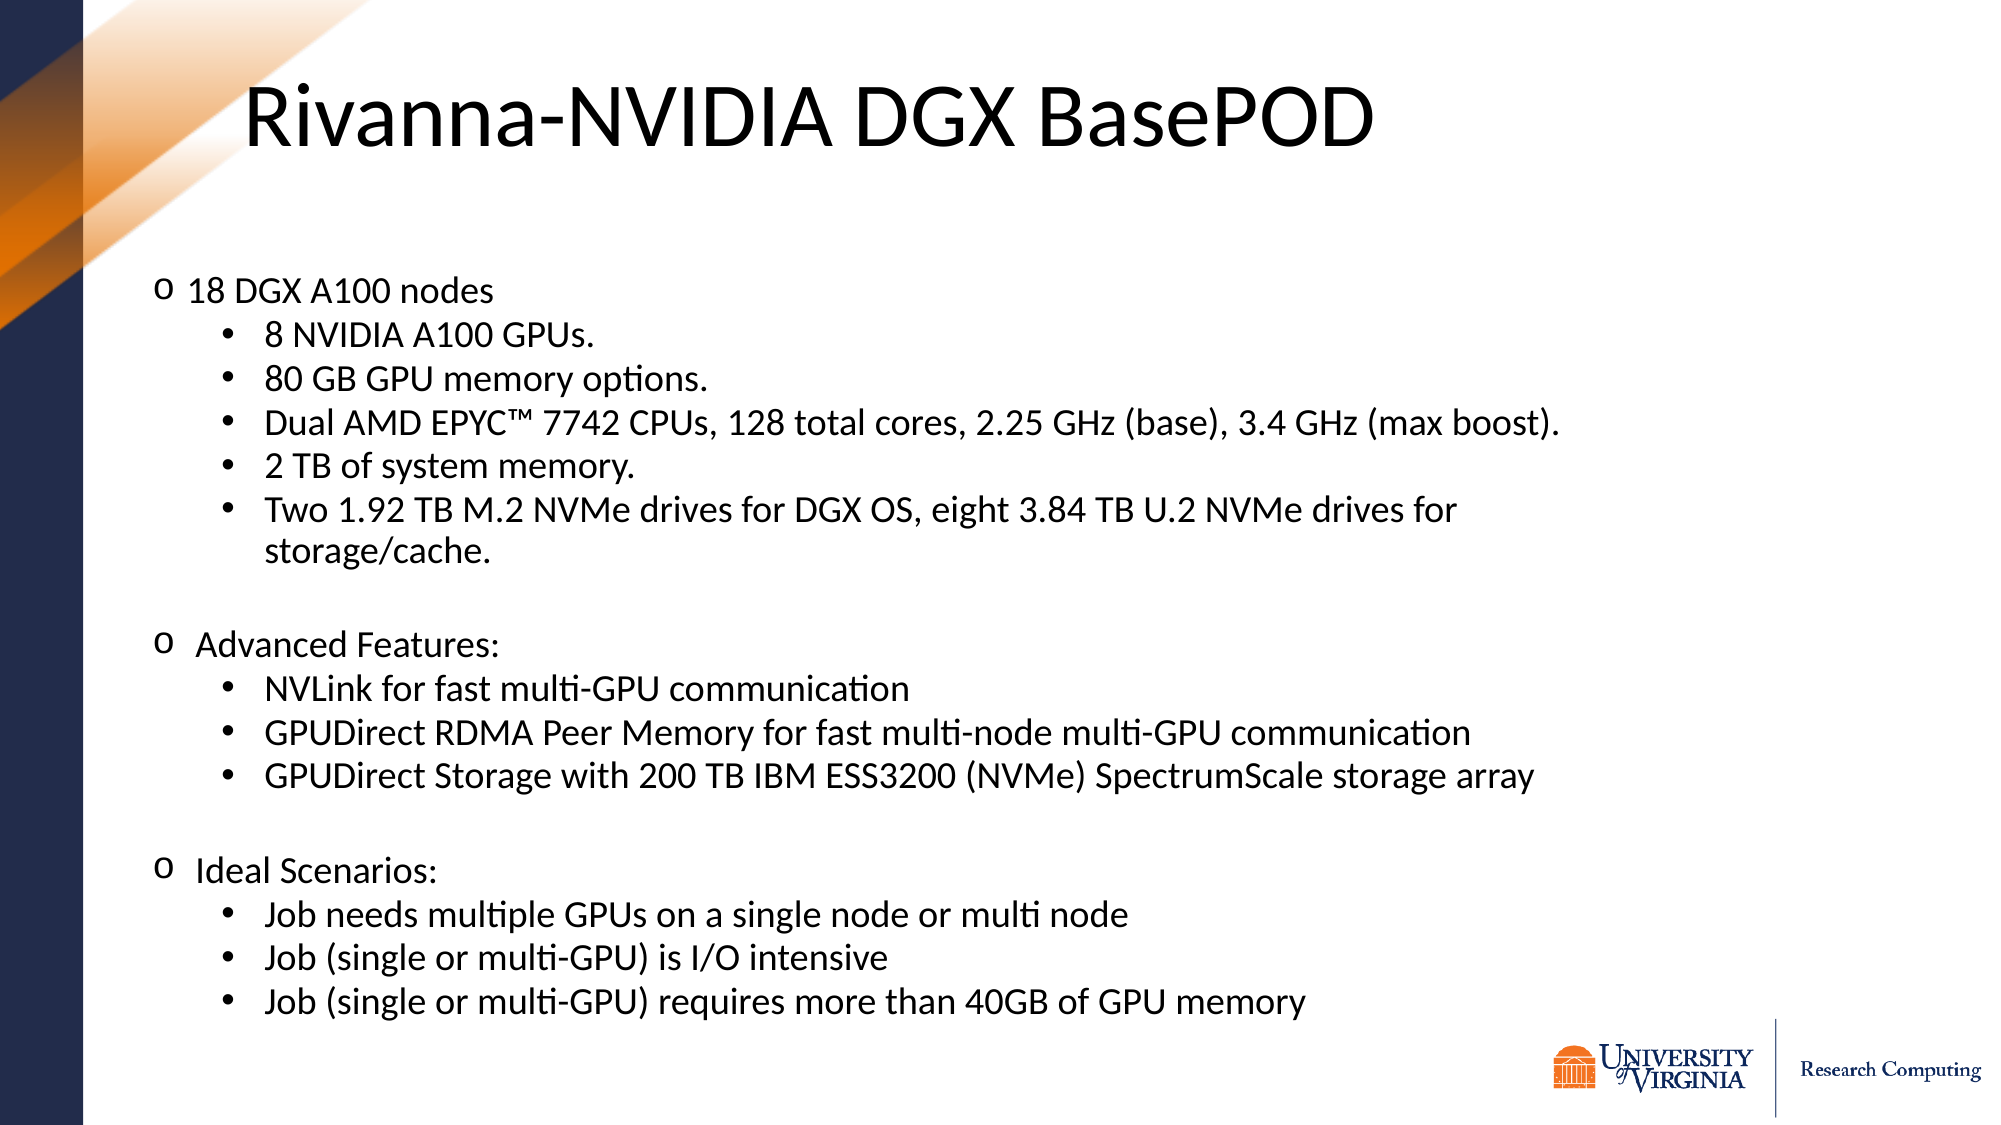

# Rivanna-NVIDIA DGX BasePOD
18 DGX A100 nodes
8 NVIDIA A100 GPUs.
80 GB GPU memory options.
Dual AMD EPYC™ 7742 CPUs, 128 total cores, 2.25 GHz (base), 3.4 GHz (max boost).
2 TB of system memory.
Two 1.92 TB M.2 NVMe drives for DGX OS, eight 3.84 TB U.2 NVMe drives for
storage/cache.

Advanced Features:
NVLink for fast multi-GPU communication
GPUDirect RDMA Peer Memory for fast multi-node multi-GPU communication
GPUDirect Storage with 200 TB IBM ESS3200 (NVMe) SpectrumScale storage array

Ideal Scenarios:
Job needs multiple GPUs on a single node or multi node
Job (single or multi-GPU) is I/O intensive
Job (single or multi-GPU) requires more than 40GB of GPU memory